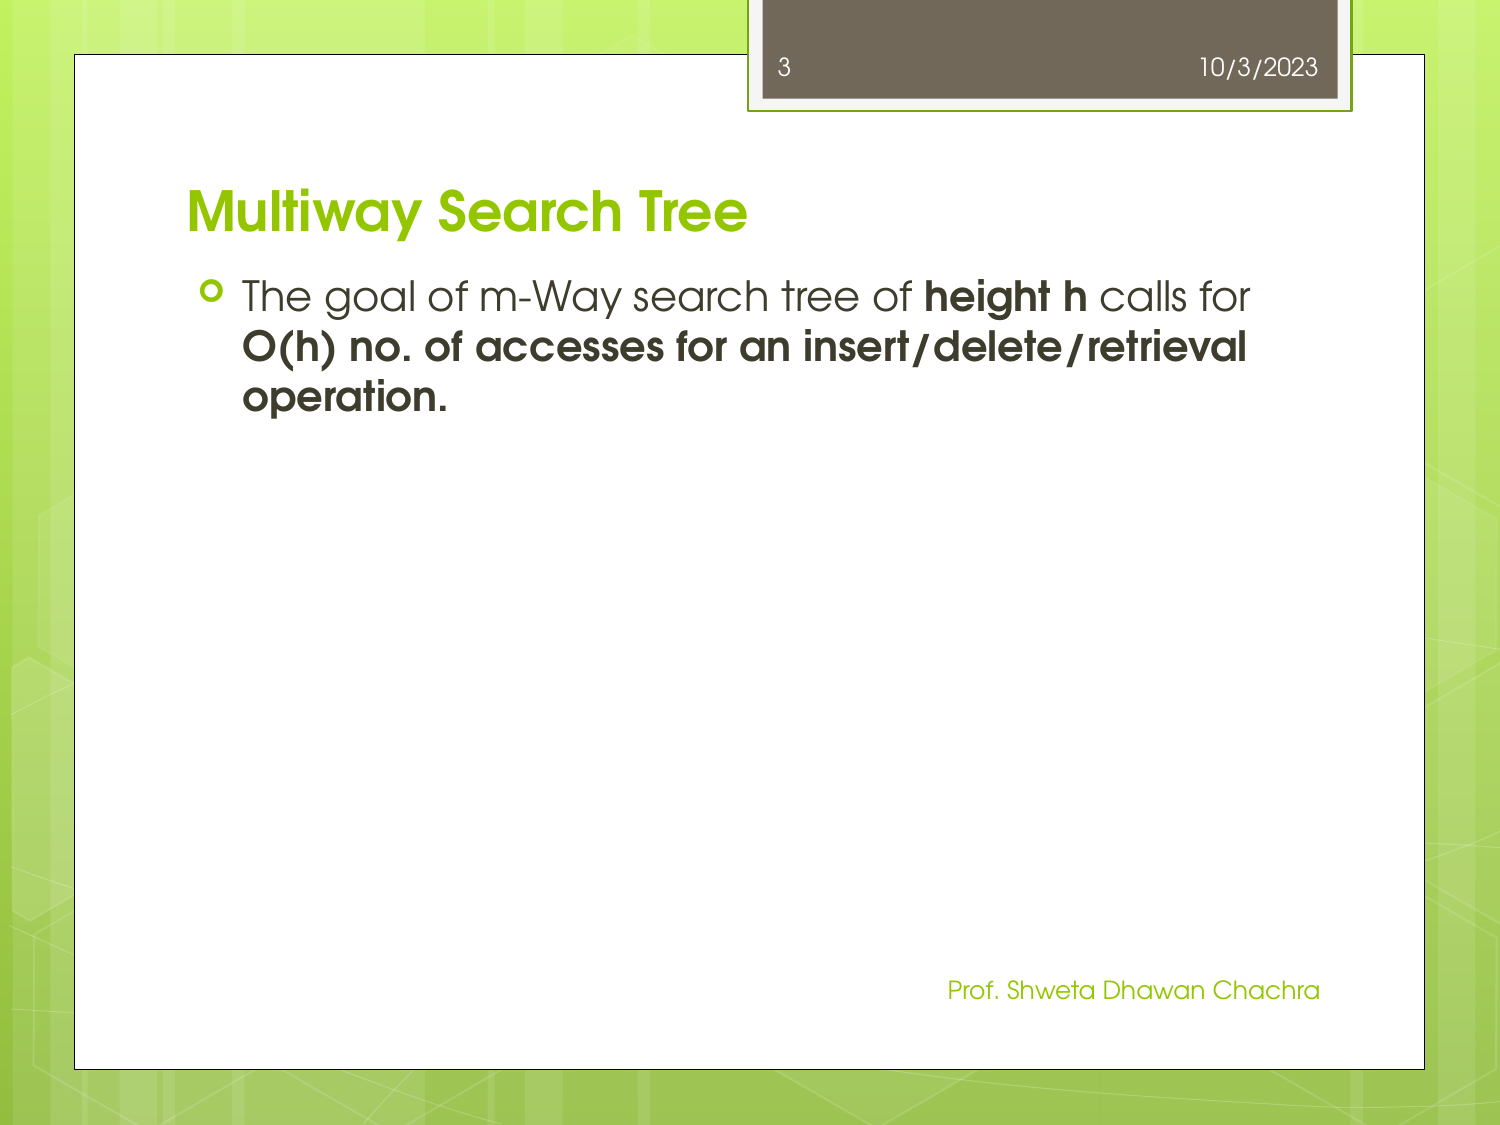

3
10/3/2023
# Multiway Search Tree
The goal of m-Way search tree of height h calls for O(h) no. of accesses for an insert/delete/retrieval operation.

Prof. Shweta Dhawan Chachra